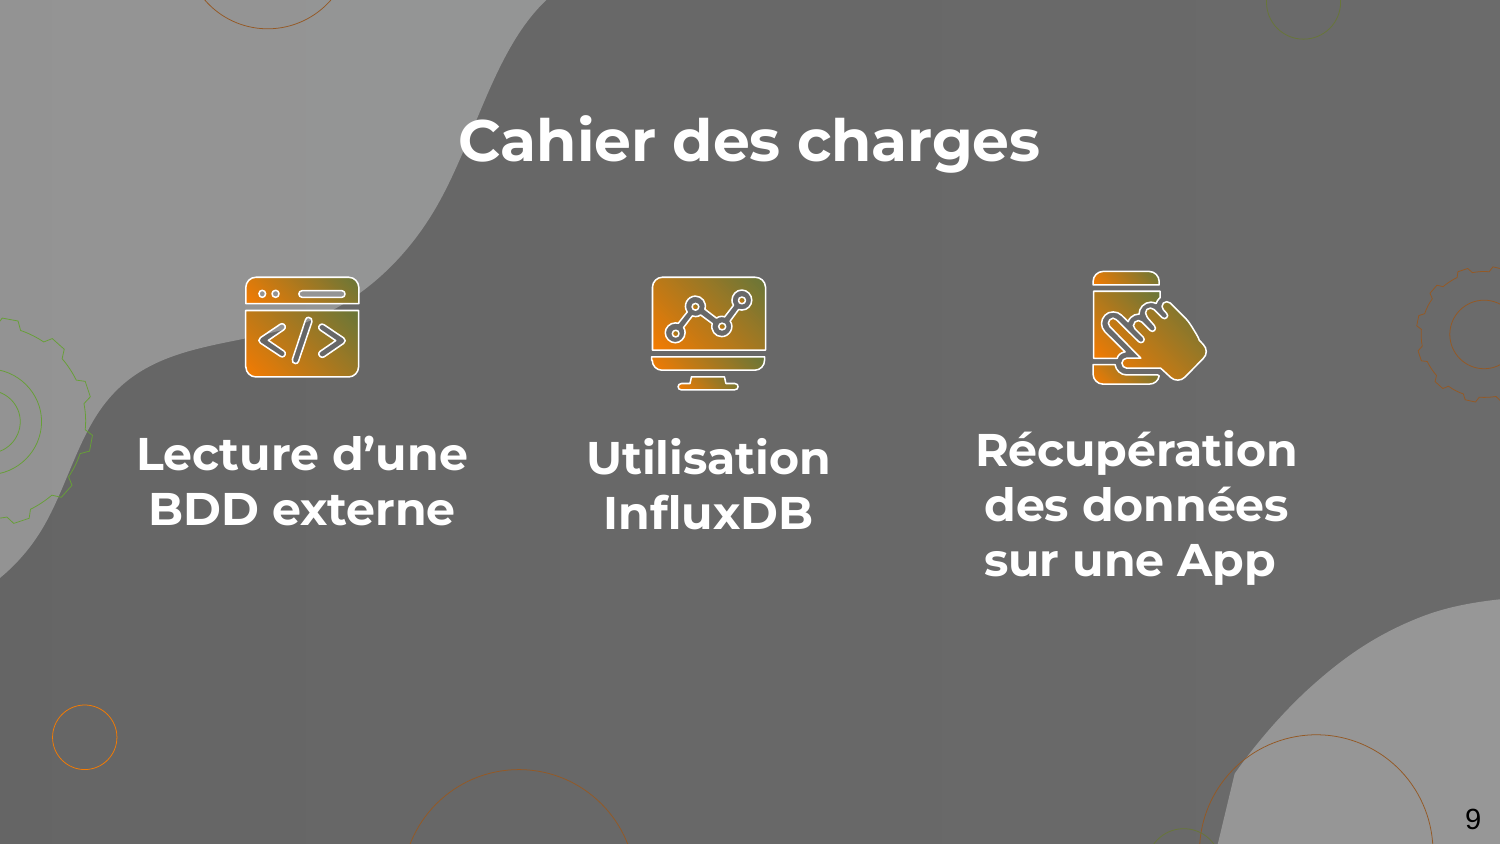

# Cahier des charges

Lecture d’une BDD externe
Utilisation InfluxDB
Récupération des données sur une App
9